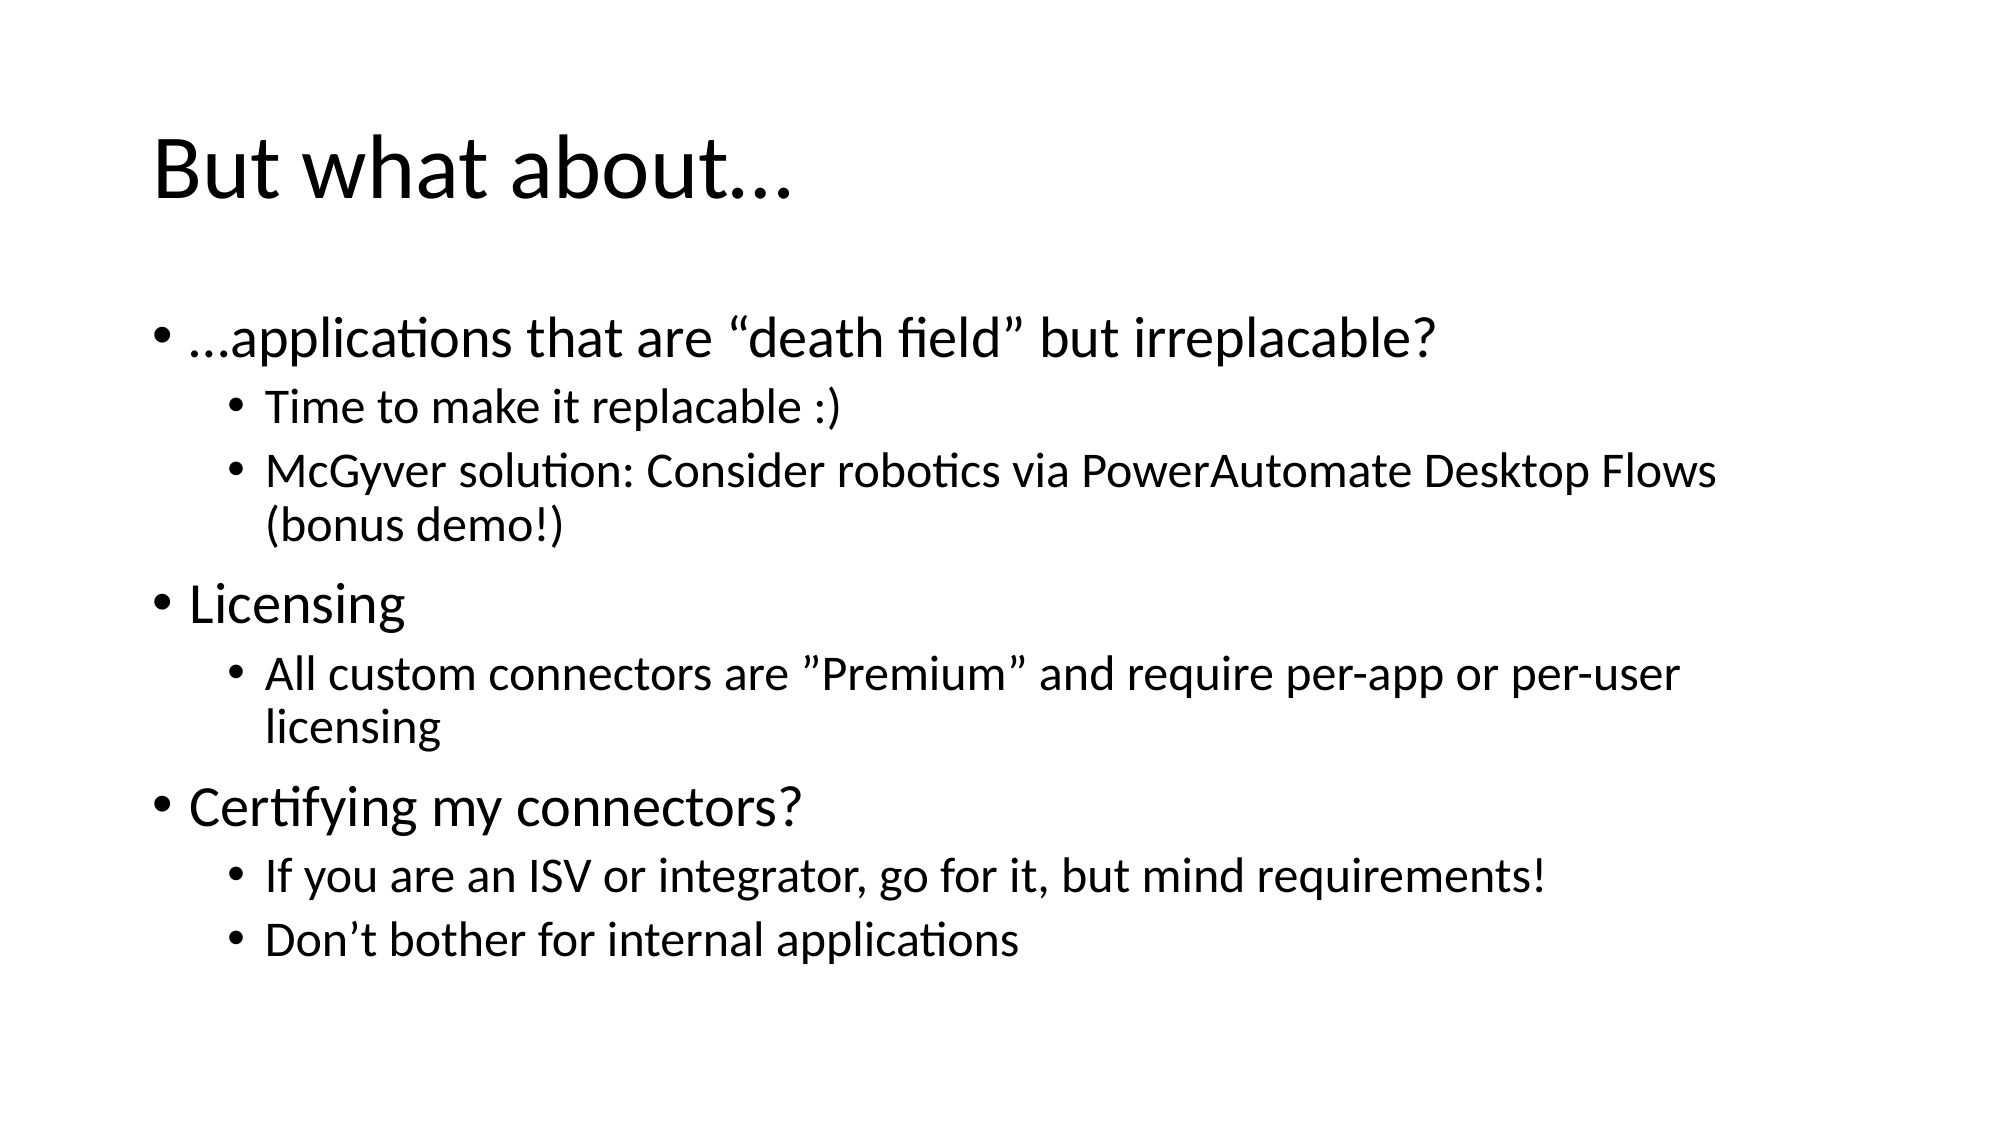

# But what about…
…applications that are “death field” but irreplacable?
Time to make it replacable :)
McGyver solution: Consider robotics via PowerAutomate Desktop Flows (bonus demo!)
Licensing
All custom connectors are ”Premium” and require per-app or per-user licensing
Certifying my connectors?
If you are an ISV or integrator, go for it, but mind requirements!
Don’t bother for internal applications